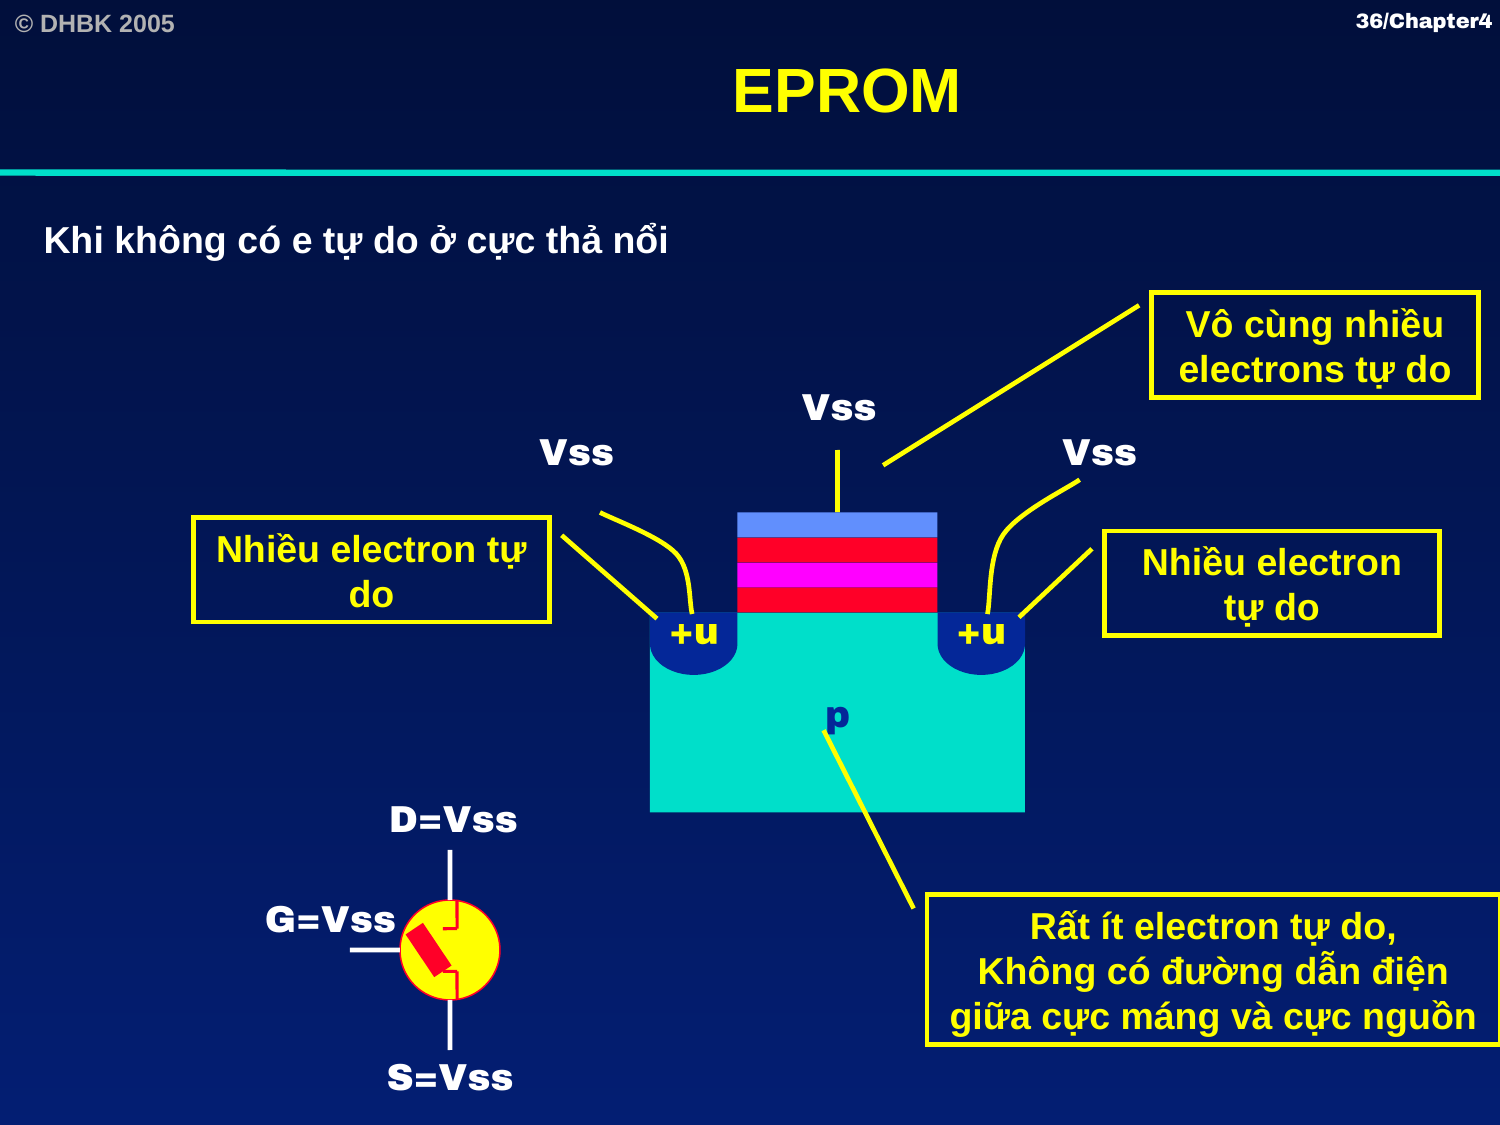

# EPROM
36/Chapter4
Khi không có e tự do ở cực thả nổi
Vô cùng nhiều electrons tự do
Vss
Vss
Vss

Nhiều electron tự do
Nhiều electron tự do

n+
n+
p
D=Vss

G=Vss

S=Vss
Rất ít electron tự do,
Không có đường dẫn điện giữa cực máng và cực nguồn